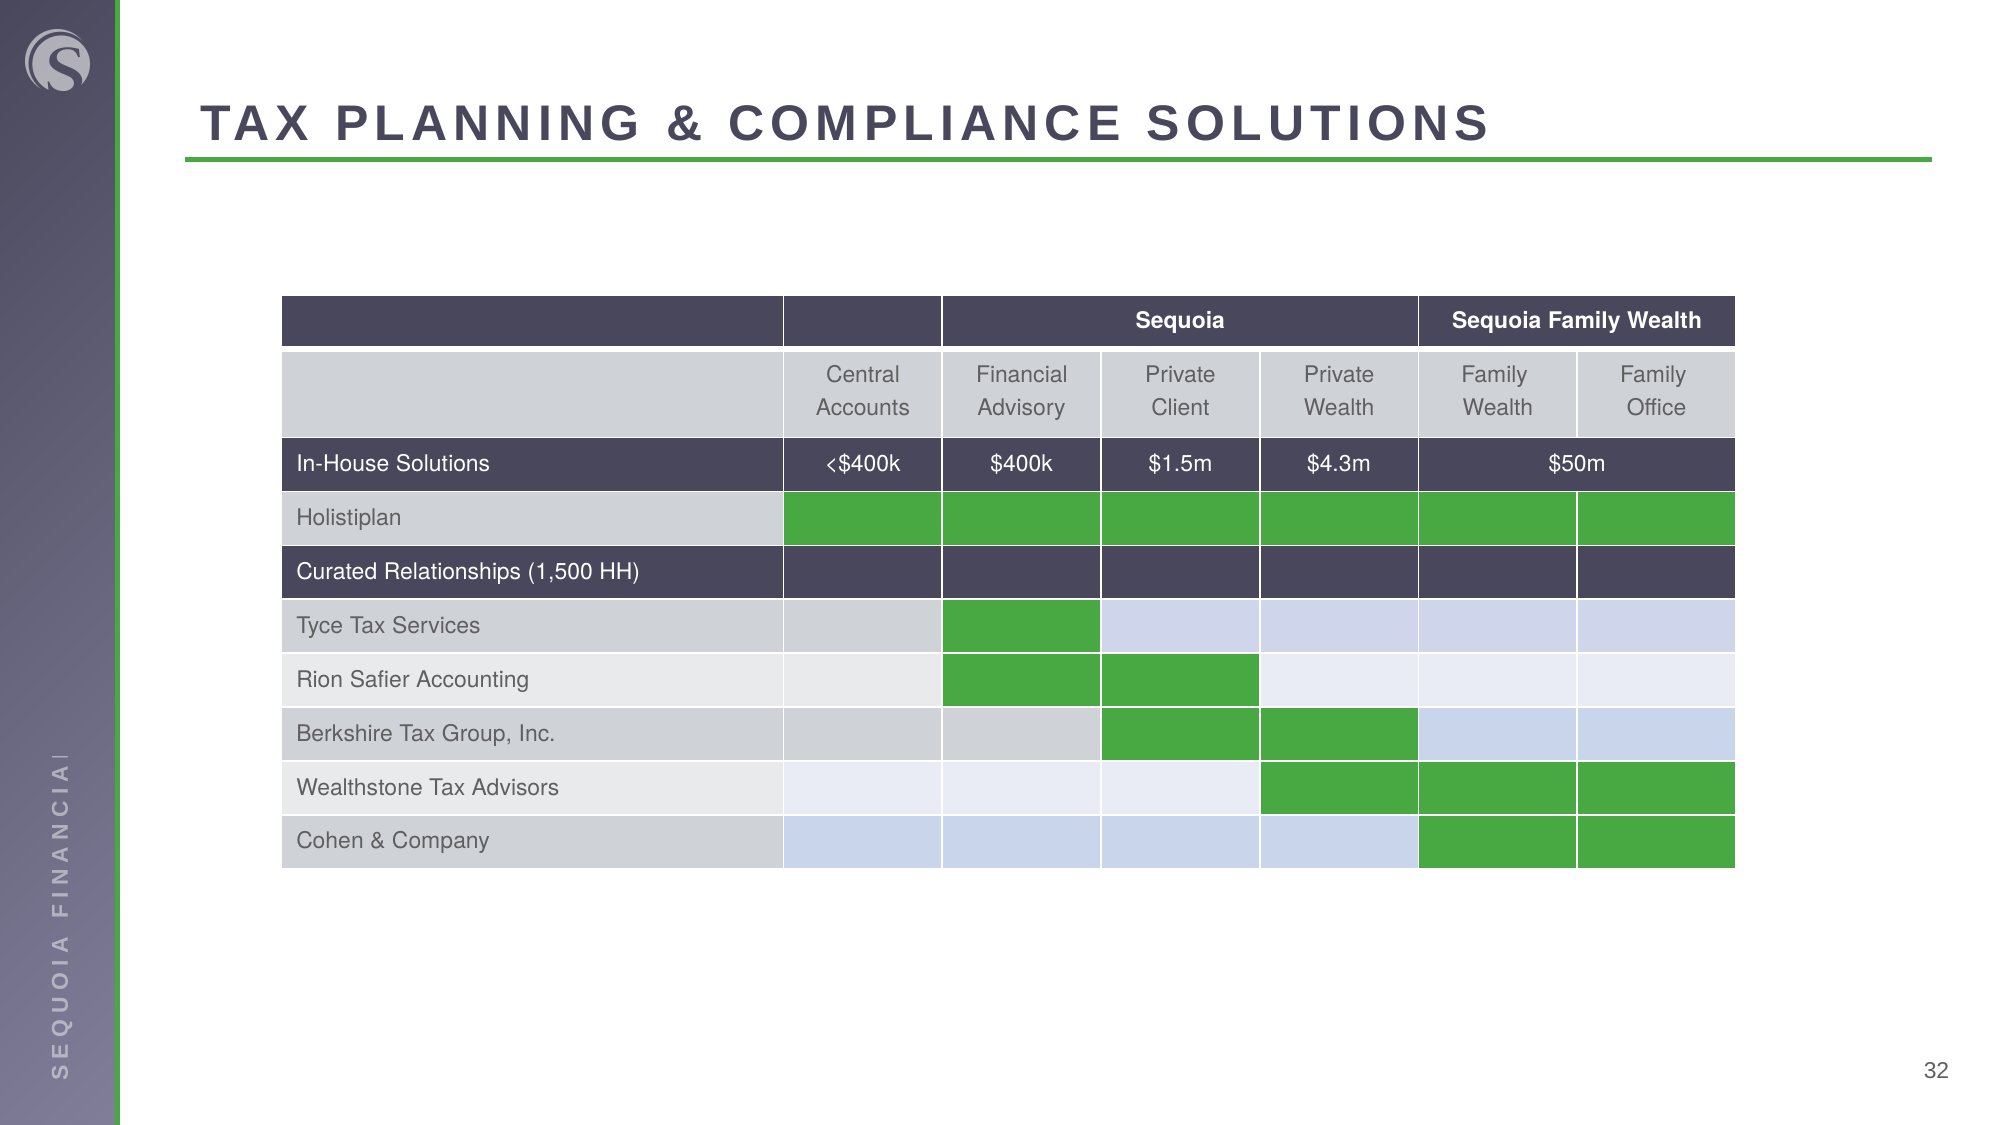

# TAX PLANNING & COMPLIANCE SOLUTIONS
|  |  | Sequoia |  |  | Sequoia Family Wealth |  |
| --- | --- | --- | --- | --- | --- | --- |
|  | Central Accounts | Financial Advisory | Private Client | Private Wealth | Family Wealth | Family Office |
| In-House Solutions | <$400k | $400k | $1.5m | $4.3m | $50m |  |
| Holistiplan |  |  |  |  |  |  |
| Curated Relationships (1,500 HH) |  |  |  |  |  |  |
| Tyce Tax Services |  |  |  |  |  |  |
| Rion Safier Accounting |  |  |  |  |  |  |
| Berkshire Tax Group, Inc. |  |  |  |  |  |  |
| Wealthstone Tax Advisors |  |  |  |  |  |  |
| Cohen & Company |  |  |  |  |  |  |
32